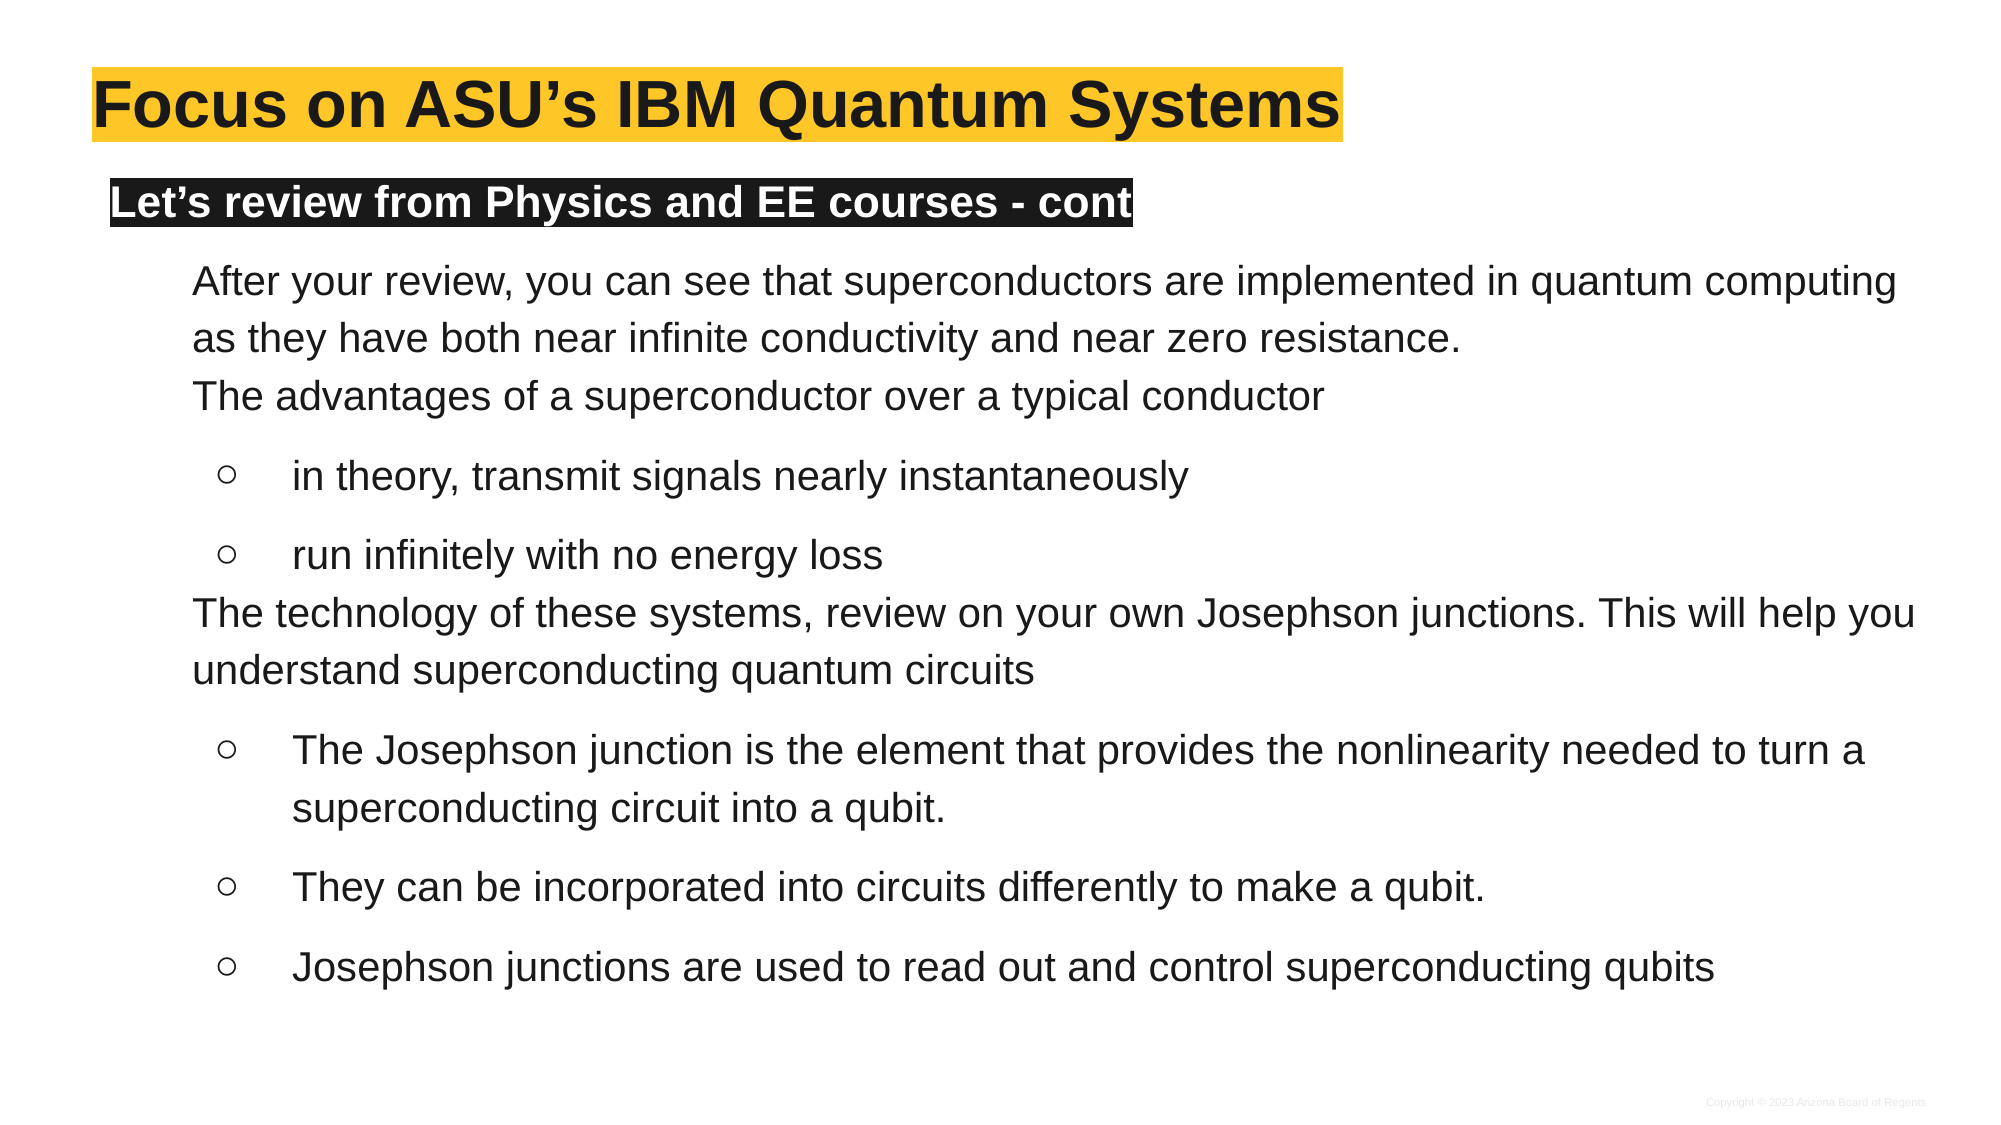

# Focus on ASU’s IBM Quantum Systems
Let’s review from Physics and EE courses - cont
After your review, you can see that superconductors are implemented in quantum computing as they have both near infinite conductivity and near zero resistance.
The advantages of a superconductor over a typical conductor
in theory, transmit signals nearly instantaneously
run infinitely with no energy loss
The technology of these systems, review on your own Josephson junctions. This will help you understand superconducting quantum circuits
The Josephson junction is the element that provides the nonlinearity needed to turn a superconducting circuit into a qubit.
They can be incorporated into circuits differently to make a qubit.
Josephson junctions are used to read out and control superconducting qubits